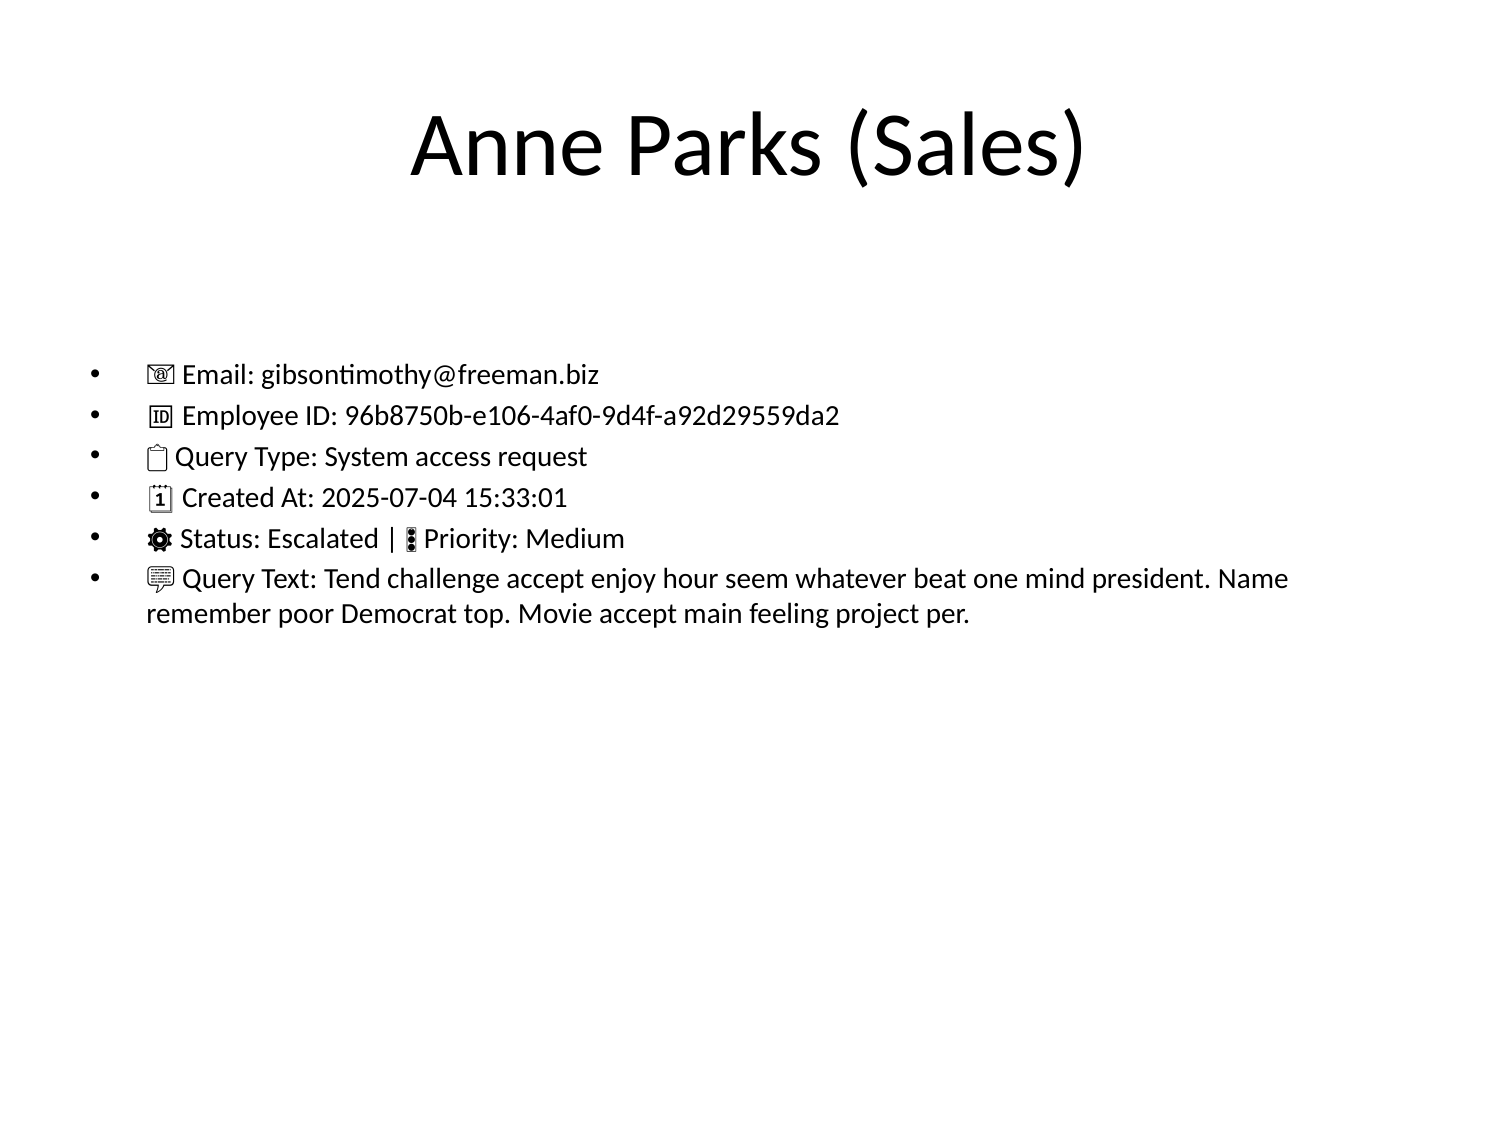

# Anne Parks (Sales)

📧 Email: gibsontimothy@freeman.biz
🆔 Employee ID: 96b8750b-e106-4af0-9d4f-a92d29559da2
📋 Query Type: System access request
🗓 Created At: 2025-07-04 15:33:01
⚙ Status: Escalated | 🚦 Priority: Medium
💬 Query Text: Tend challenge accept enjoy hour seem whatever beat one mind president. Name remember poor Democrat top. Movie accept main feeling project per.